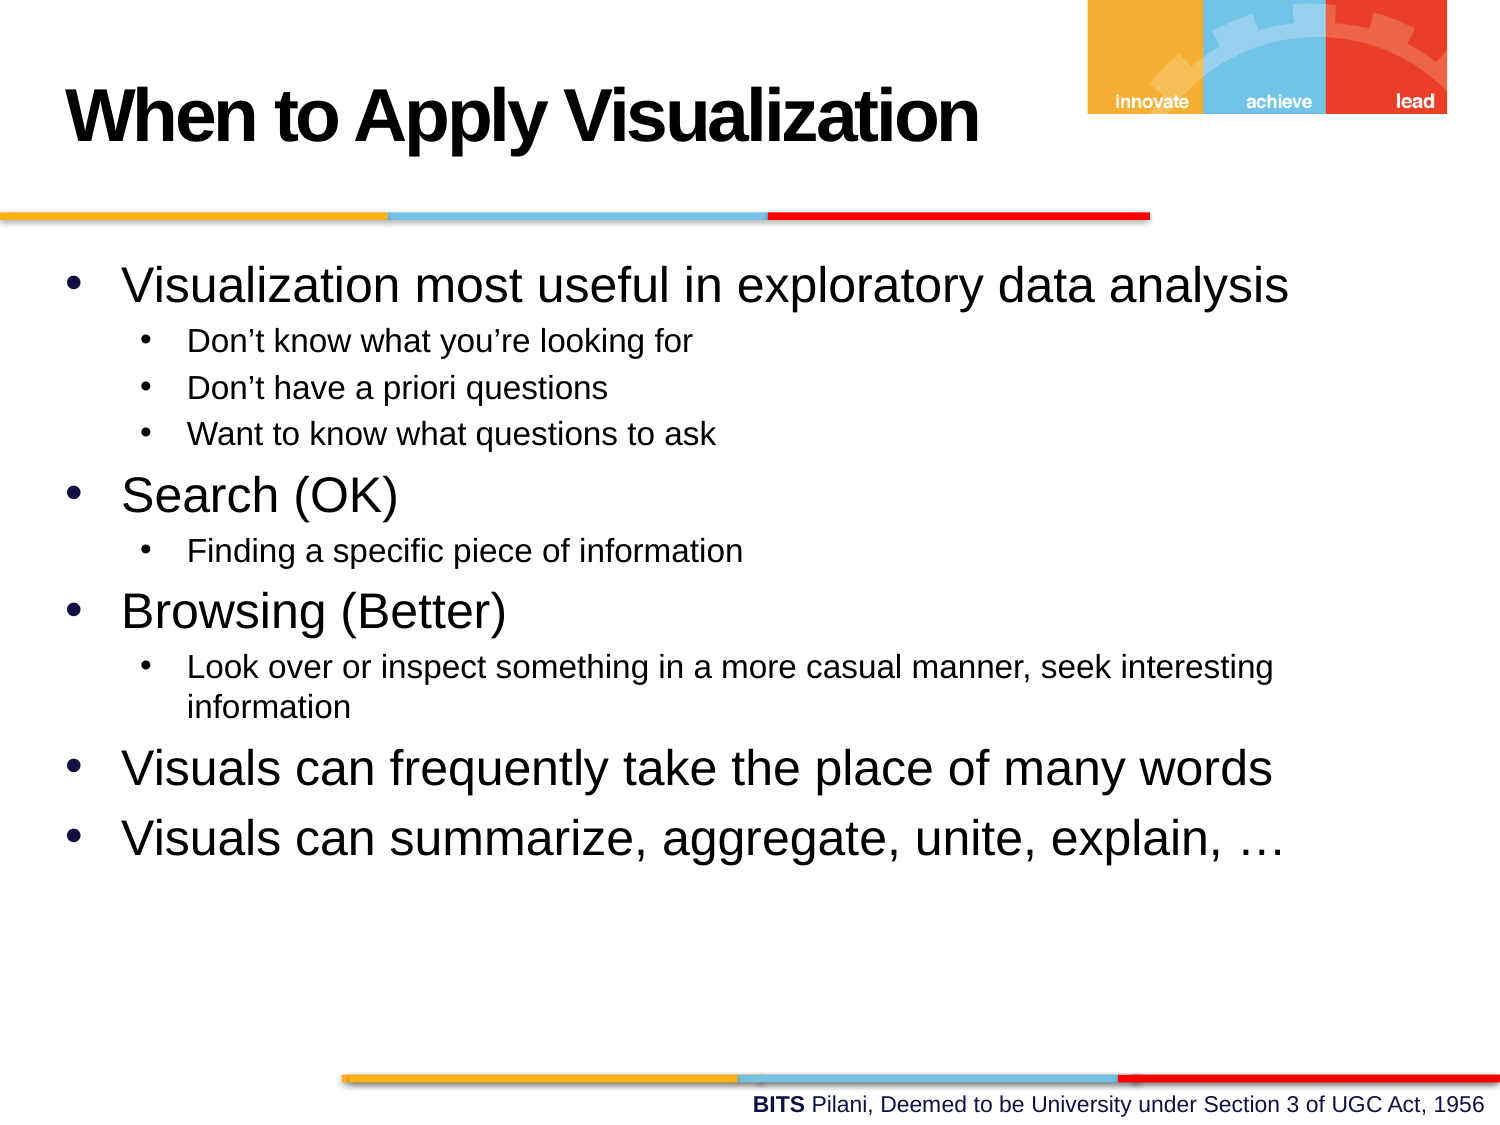

When to Apply Visualization
Visualization most useful in exploratory data analysis
Don’t know what you’re looking for
Don’t have a priori questions
Want to know what questions to ask
Search (OK)
Finding a specific piece of information
Browsing (Better)
Look over or inspect something in a more casual manner, seek interesting information
Visuals can frequently take the place of many words
Visuals can summarize, aggregate, unite, explain, …